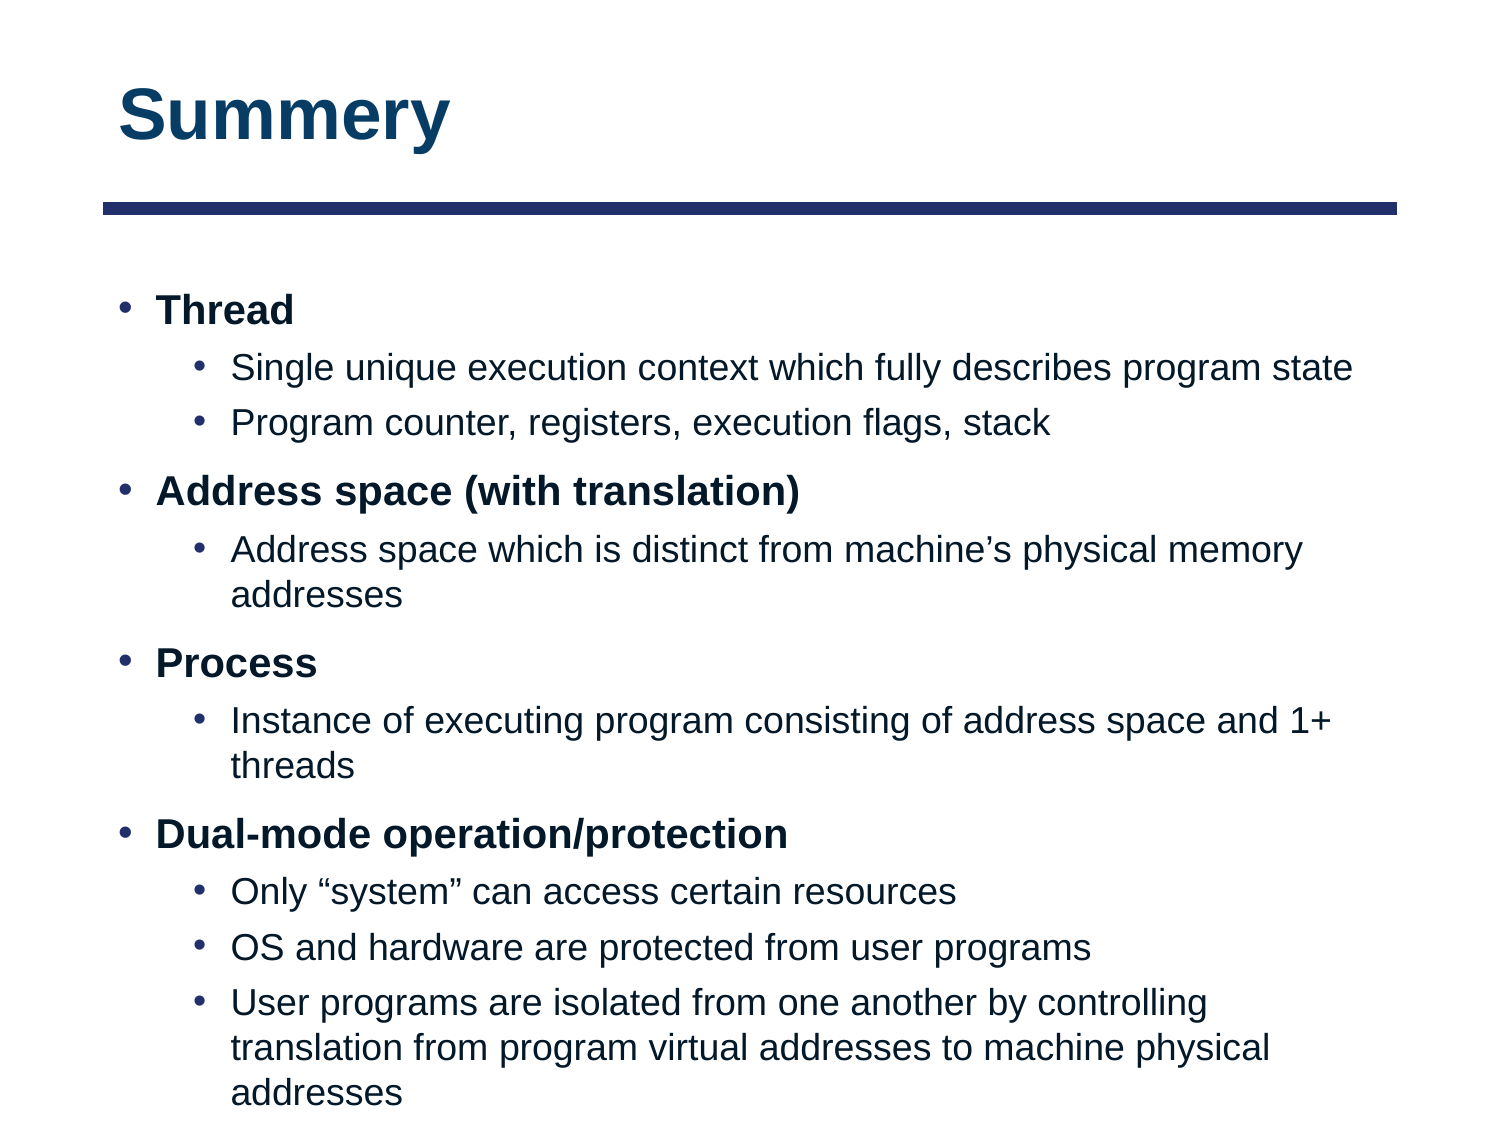

# Summery
Thread
Single unique execution context which fully describes program state
Program counter, registers, execution flags, stack
Address space (with translation)
Address space which is distinct from machine’s physical memory addresses
Process
Instance of executing program consisting of address space and 1+ threads
Dual-mode operation/protection
Only “system” can access certain resources
OS and hardware are protected from user programs
User programs are isolated from one another by controlling translation from program virtual addresses to machine physical addresses